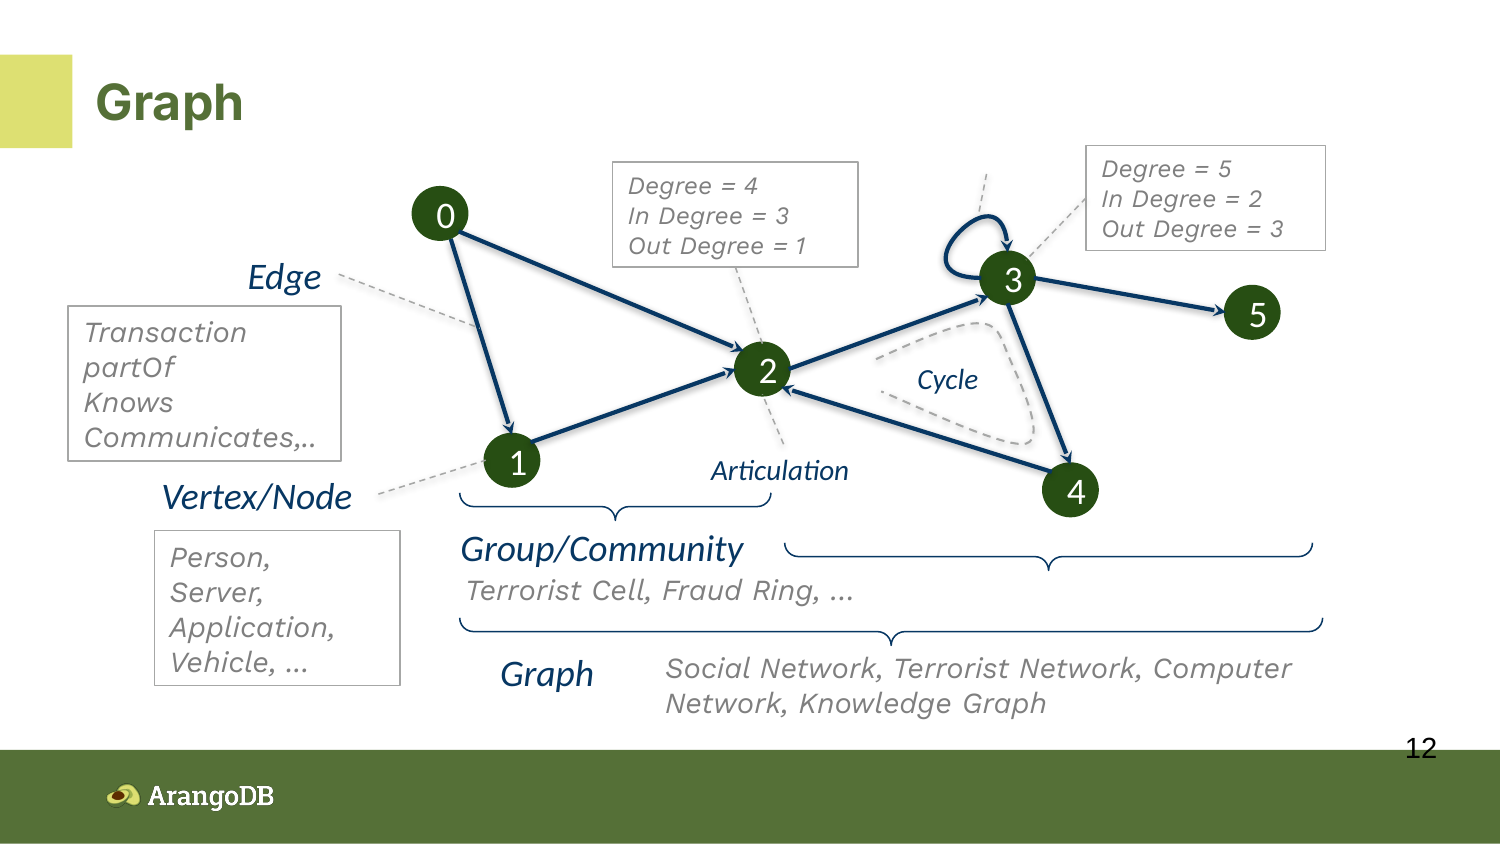

Graph
Degree = 5
In Degree = 2
Out Degree = 3
Degree = 4
In Degree = 3
Out Degree = 1
0

Edge
3
5

Transaction
partOf
Knows
Communicates,..

2

Cycle
1
Articulation
Vertex/Node
4
Group/Community
Person,
Server,
Application,
Vehicle, ...
Terrorist Cell, Fraud Ring, …
Graph
Social Network, Terrorist Network, Computer Network, Knowledge Graph
12